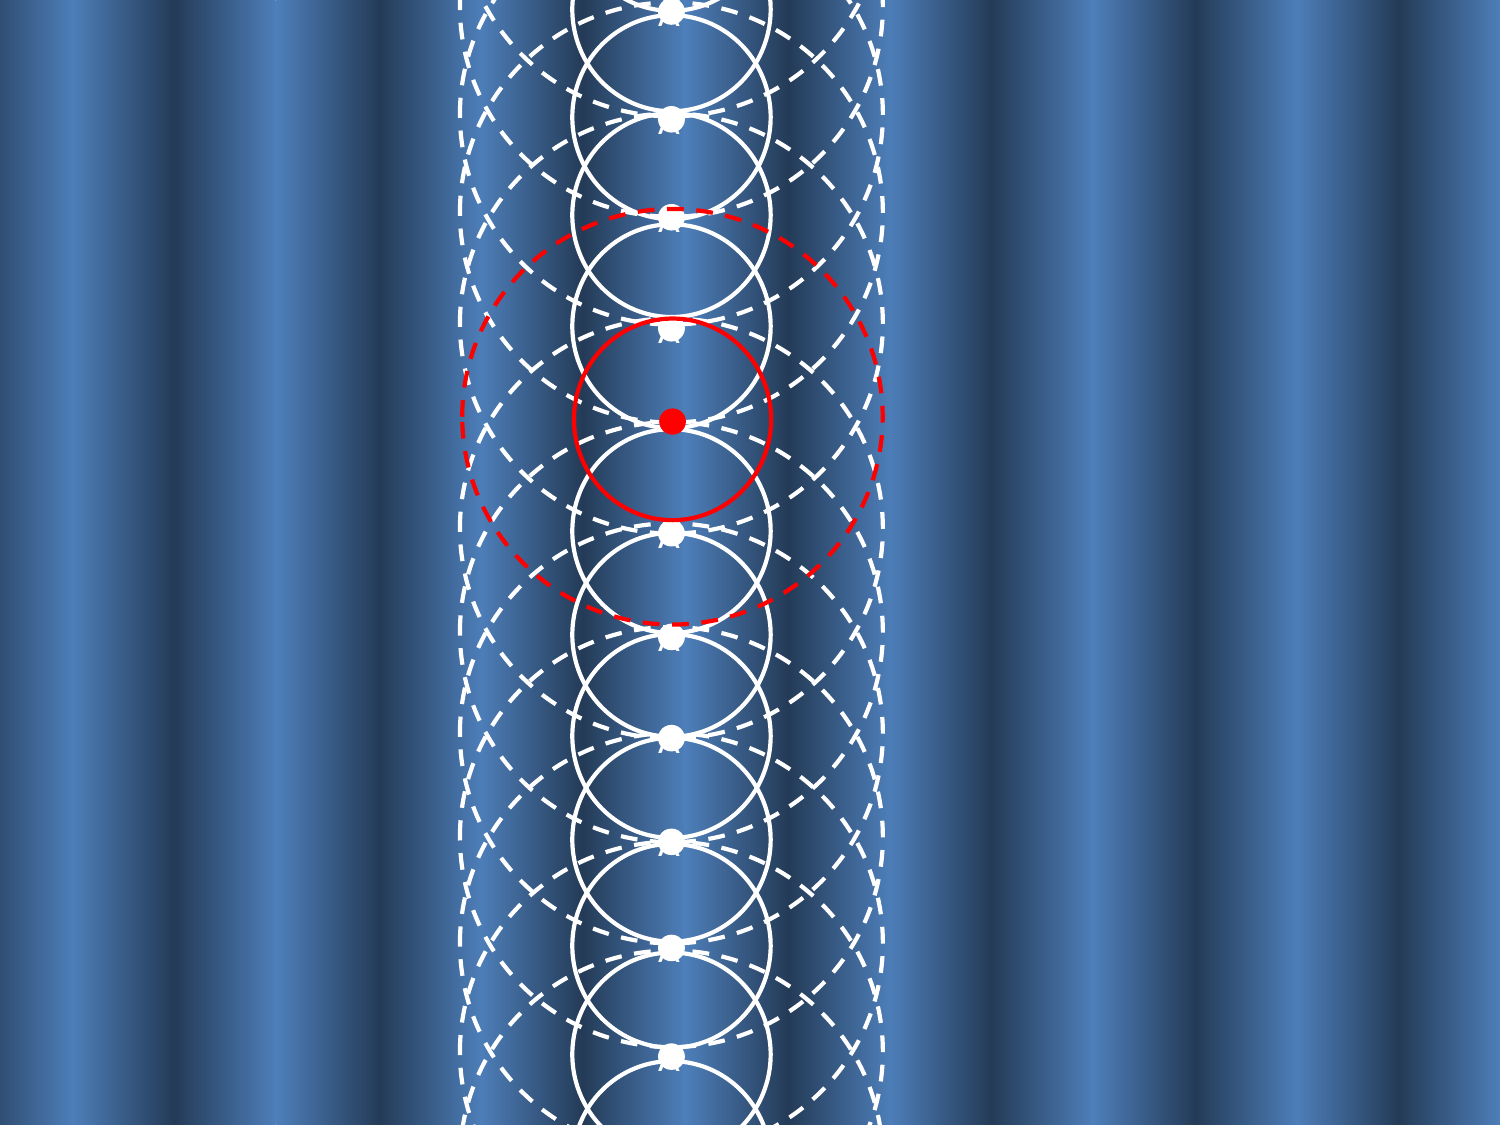

A

A

A

A

A

A

A

A

A

A

A

A